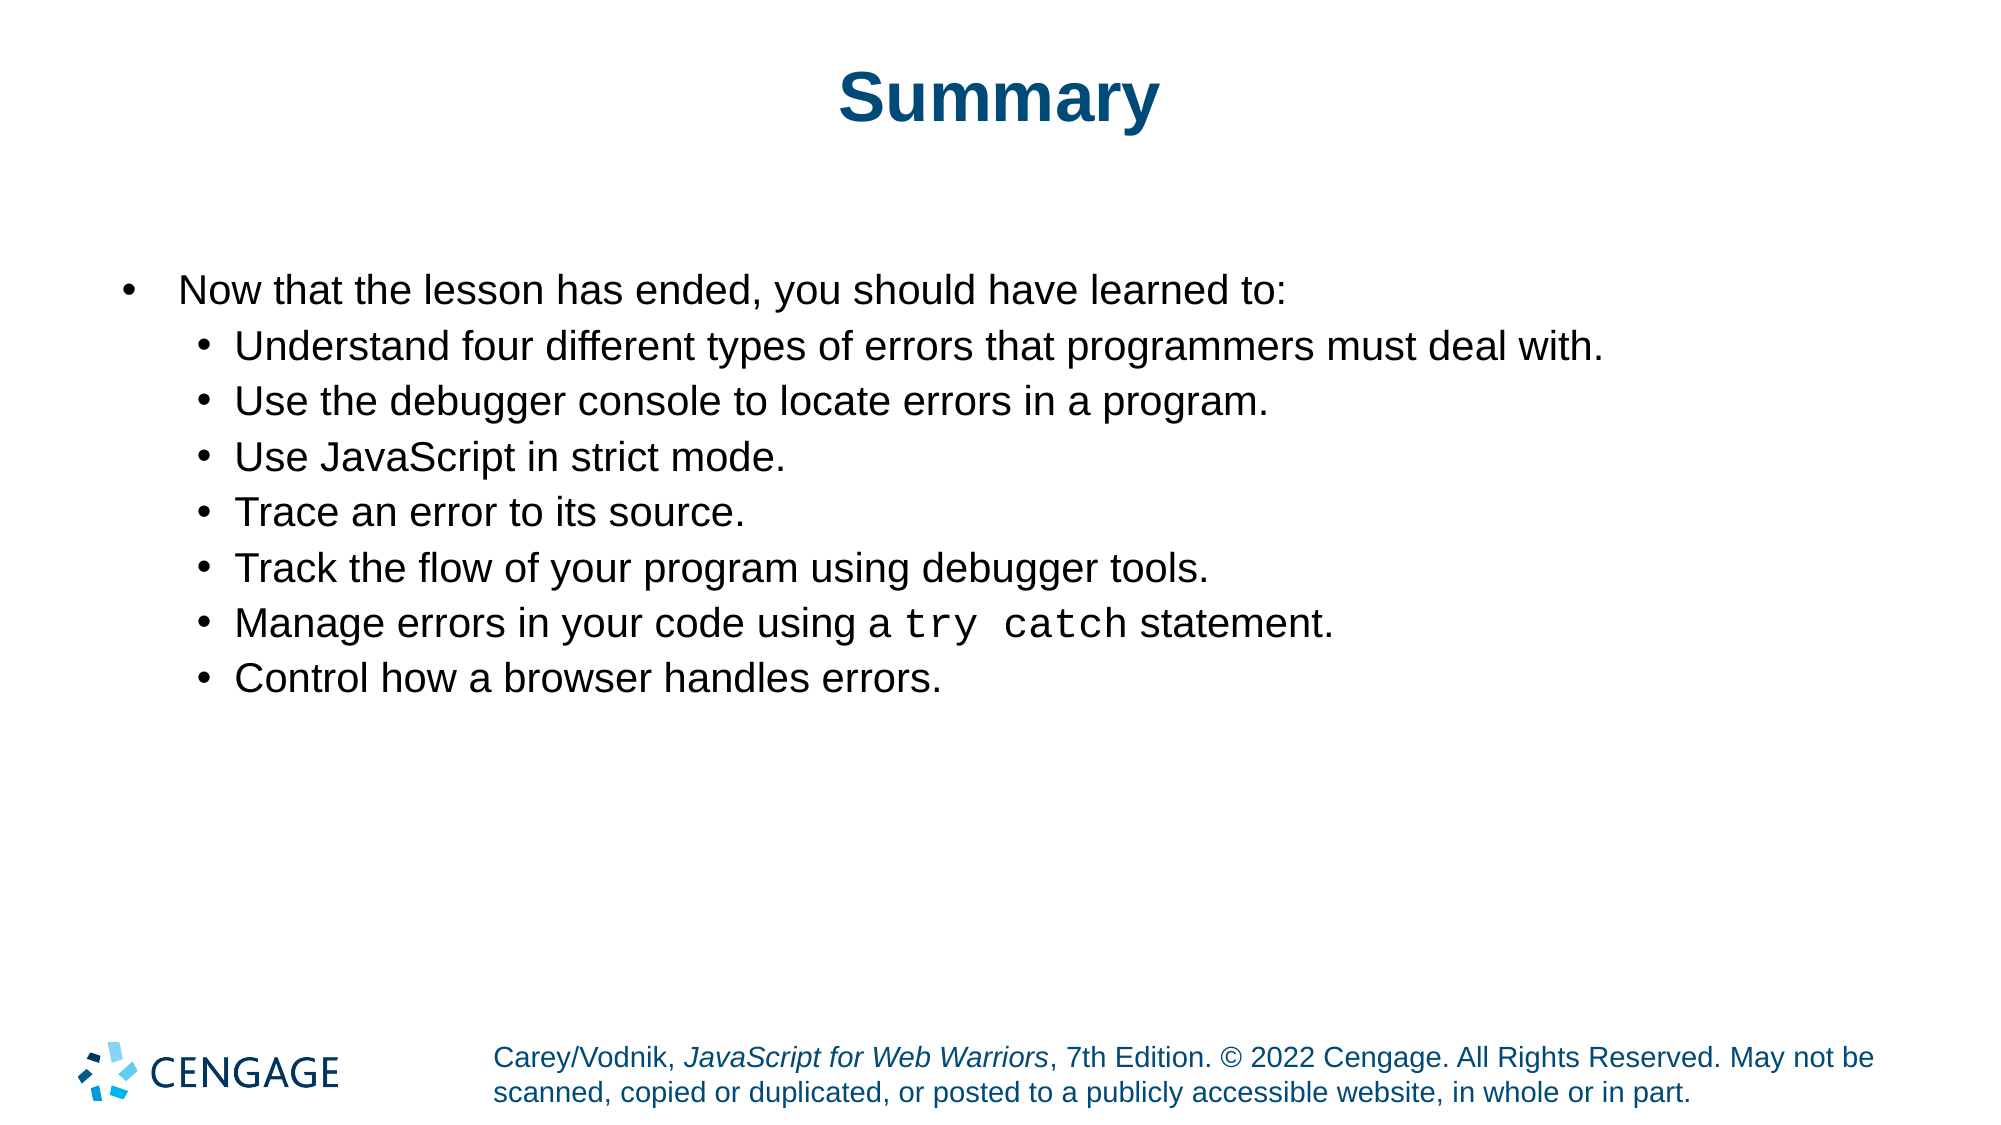

# Summary
Now that the lesson has ended, you should have learned to:
Understand four different types of errors that programmers must deal with.
Use the debugger console to locate errors in a program.
Use JavaScript in strict mode.
Trace an error to its source.
Track the flow of your program using debugger tools.
Manage errors in your code using a try catch statement.
Control how a browser handles errors.